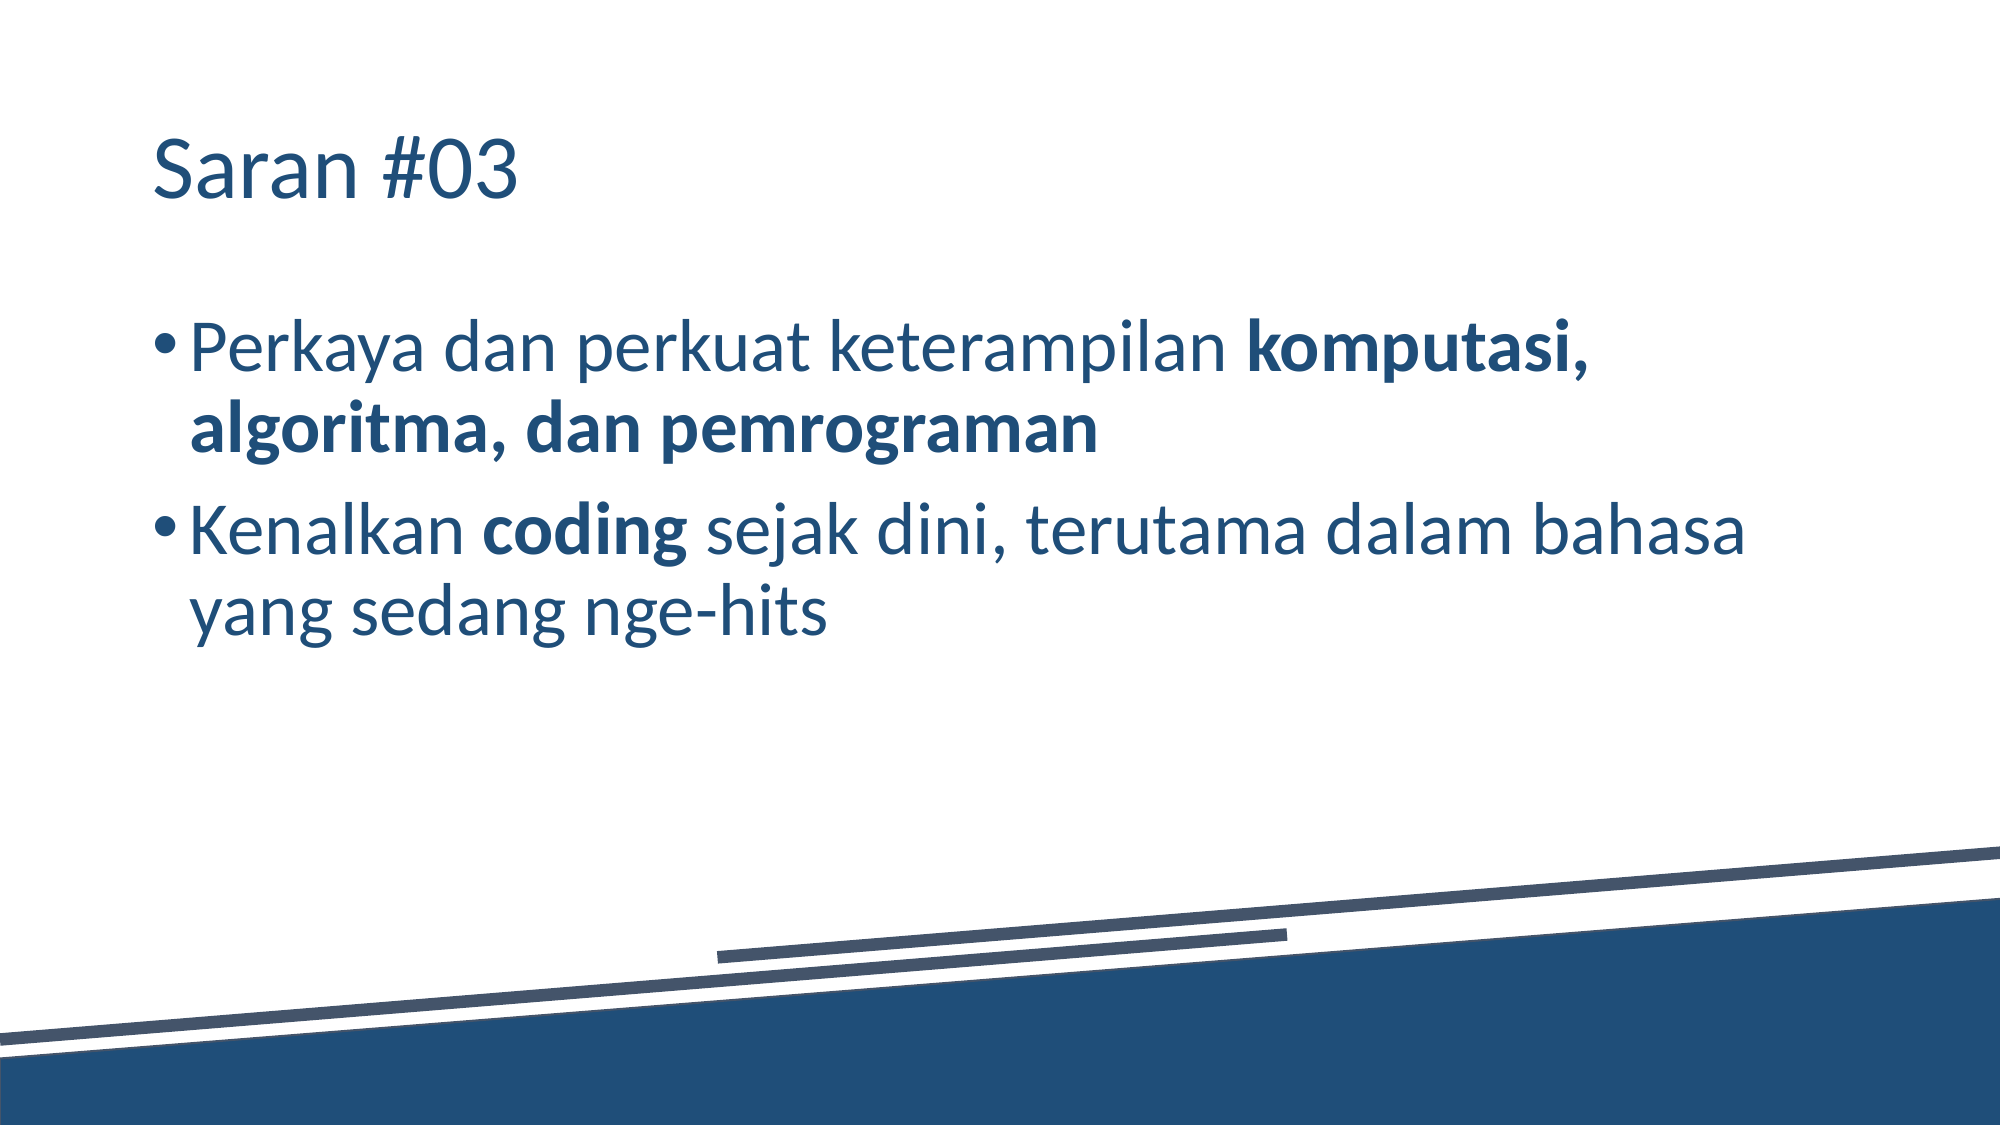

# Saran #03
Perkaya dan perkuat keterampilan komputasi, algoritma, dan pemrograman
Kenalkan coding sejak dini, terutama dalam bahasa yang sedang nge-hits